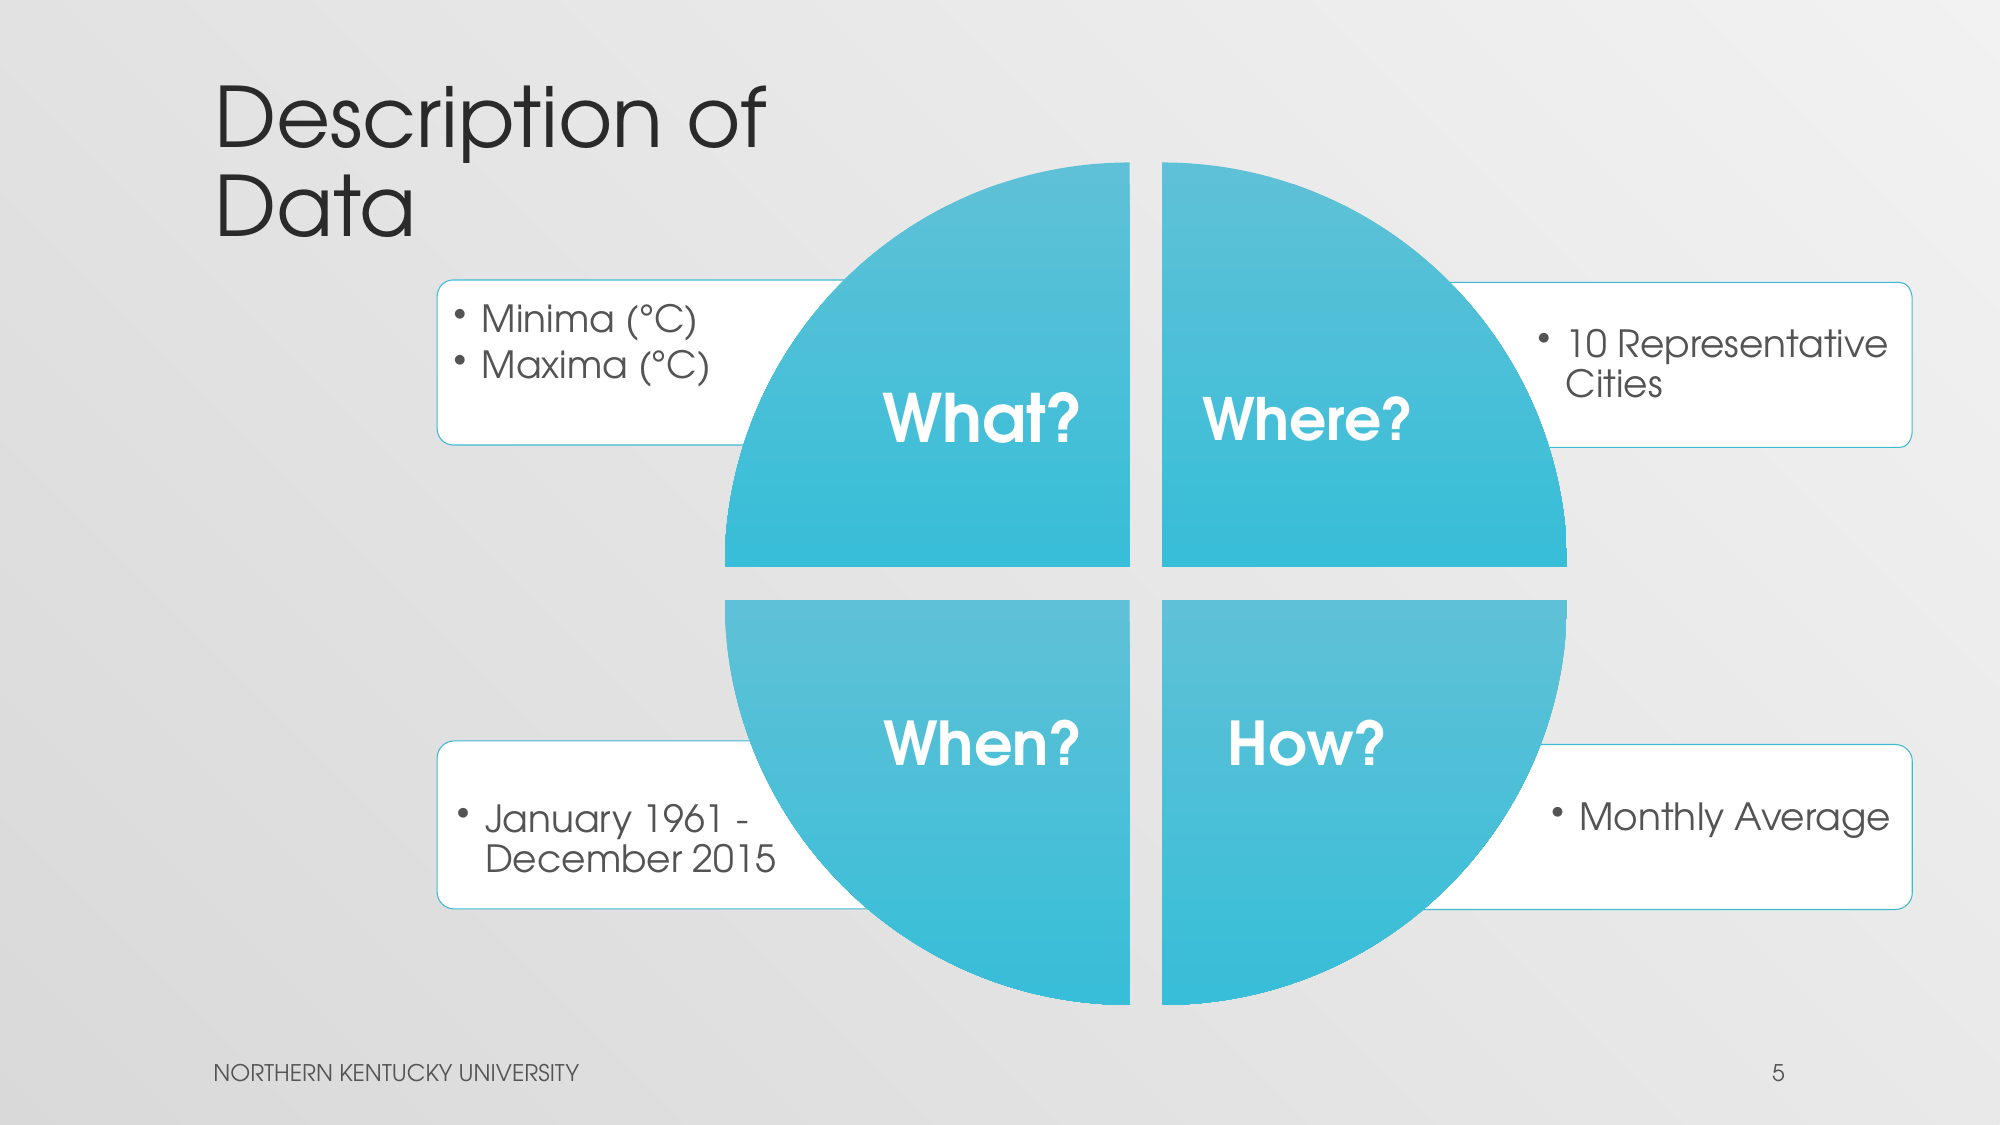

# Description of Data
What?
Where?
Minima (°C)
Maxima (°C)
10 Representative Cities
When?
How?
January 1961 -December 2015
Monthly Average
Northern Kentucky university
5